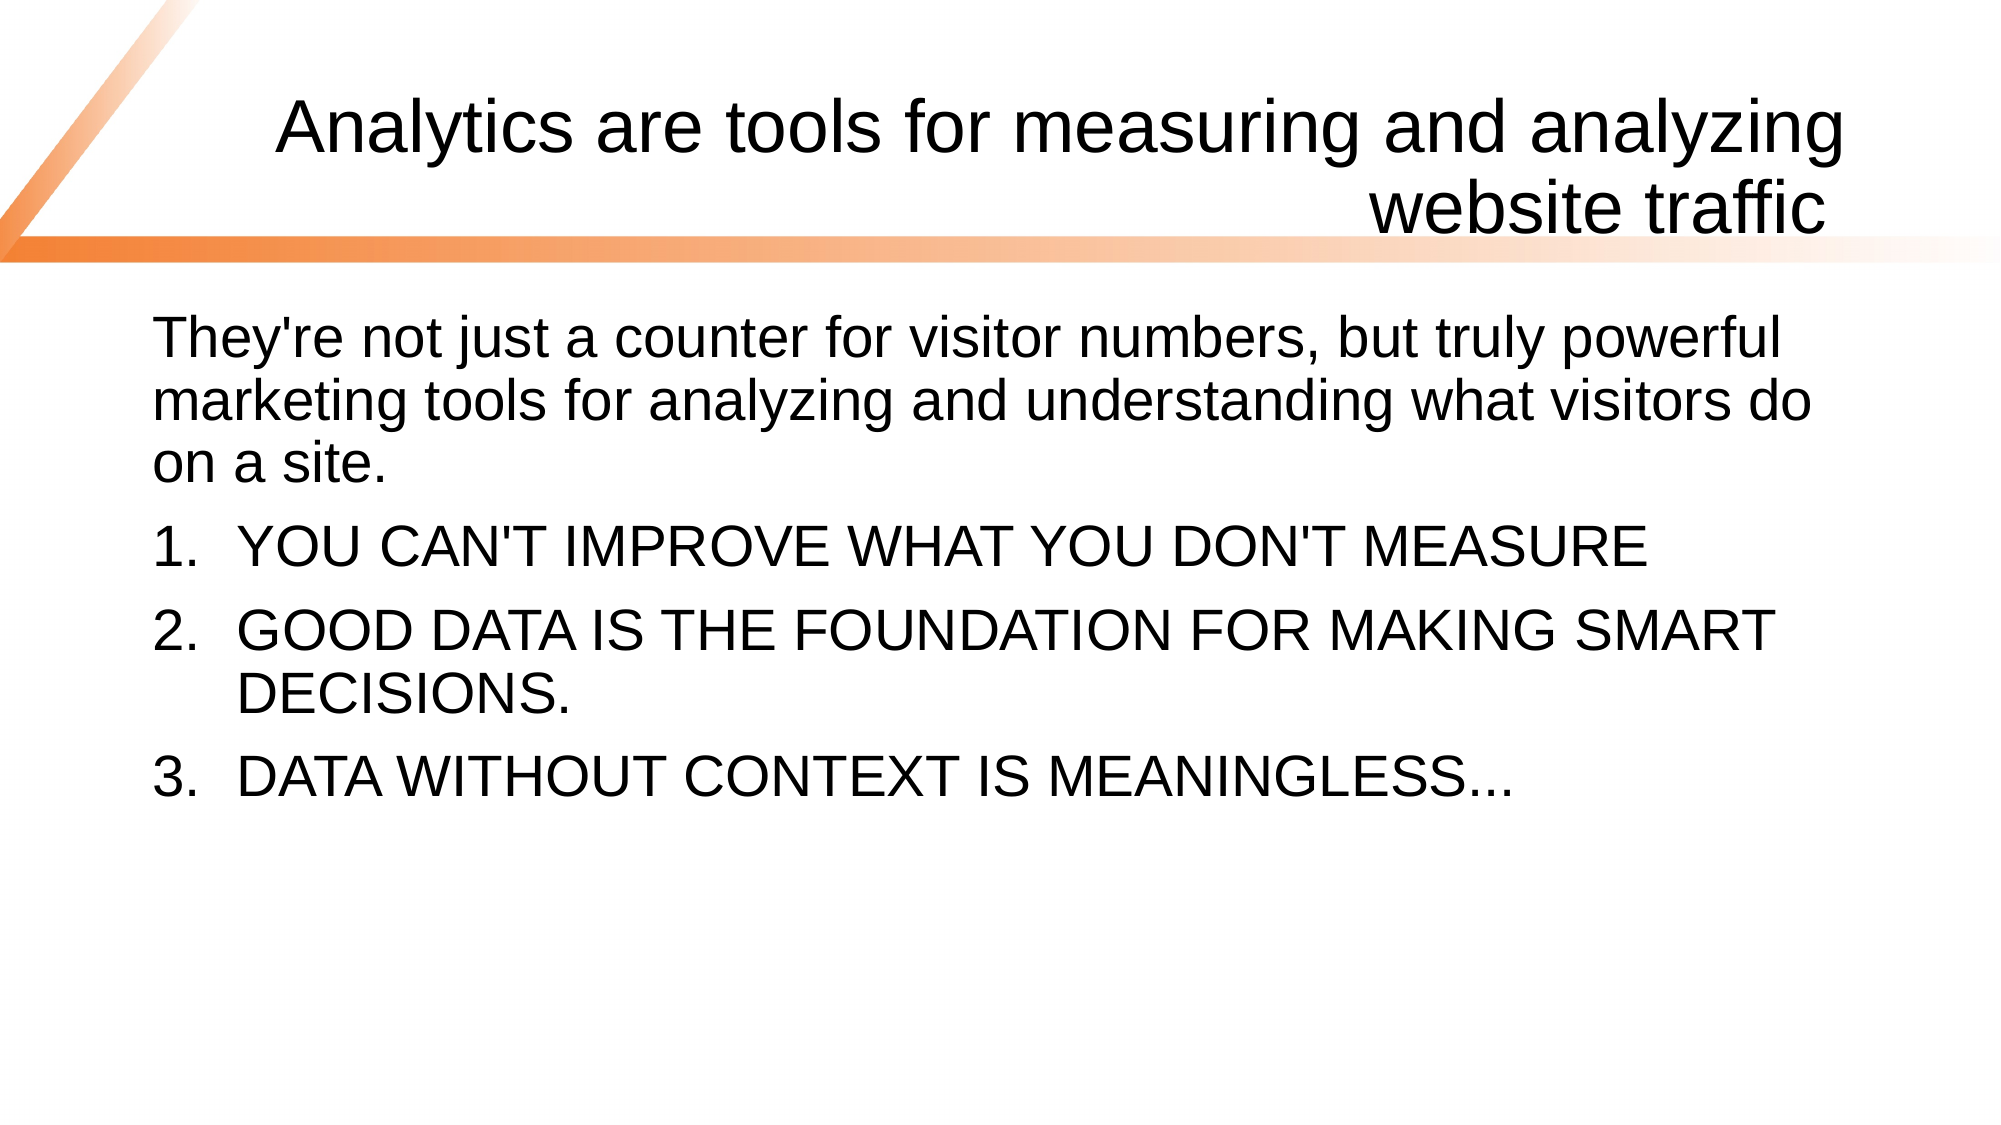

# Analytics are tools for measuring and analyzing website traffic
They're not just a counter for visitor numbers, but truly powerful marketing tools for analyzing and understanding what visitors do on a site.
YOU CAN'T IMPROVE WHAT YOU DON'T MEASURE
GOOD DATA IS THE FOUNDATION FOR MAKING SMART DECISIONS.
DATA WITHOUT CONTEXT IS MEANINGLESS...